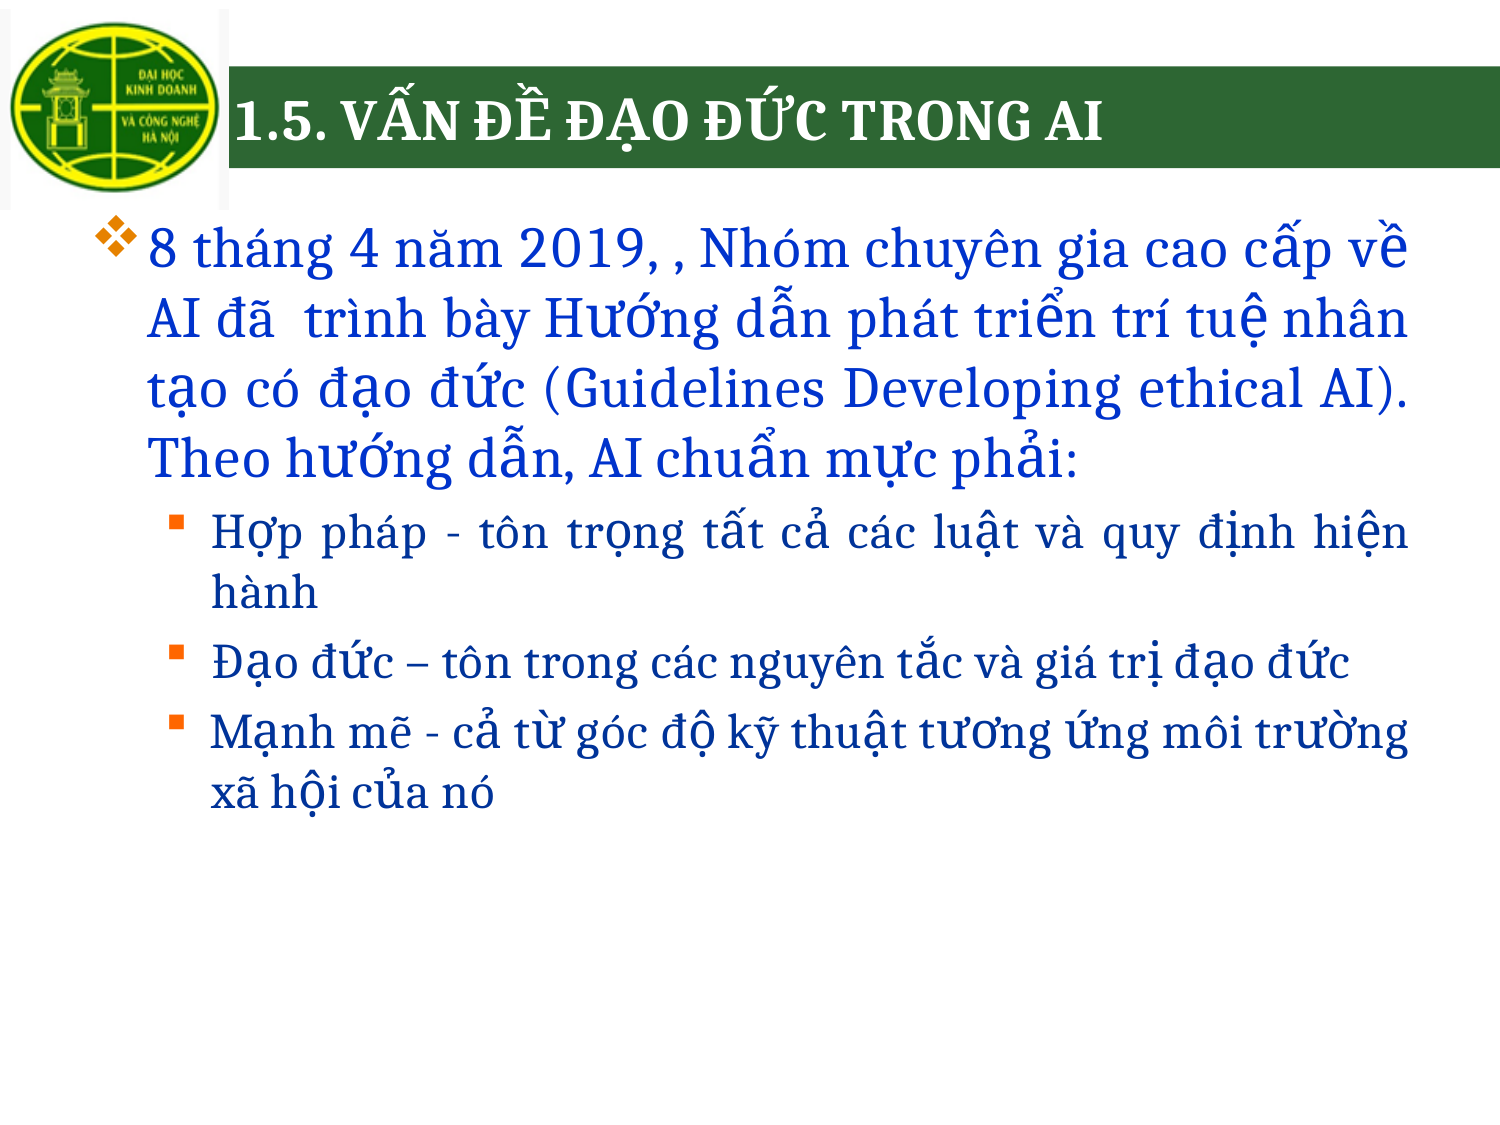

# 1.5. VẤN ĐỀ ĐẠO ĐỨC TRONG AI
8 tháng 4 năm 2019, , Nhóm chuyên gia cao cấp về AI đã  trình bày Hướng dẫn phát triển trí tuệ nhân tạo có đạo đức (Guidelines Developing ethical AI). Theo hướng dẫn, AI chuẩn mực phải:
Hợp pháp - tôn trọng tất cả các luật và quy định hiện hành
Đạo đức – tôn trong các nguyên tắc và giá trị đạo đức
Mạnh mẽ - cả từ góc độ kỹ thuật tương ứng môi trường xã hội của nó